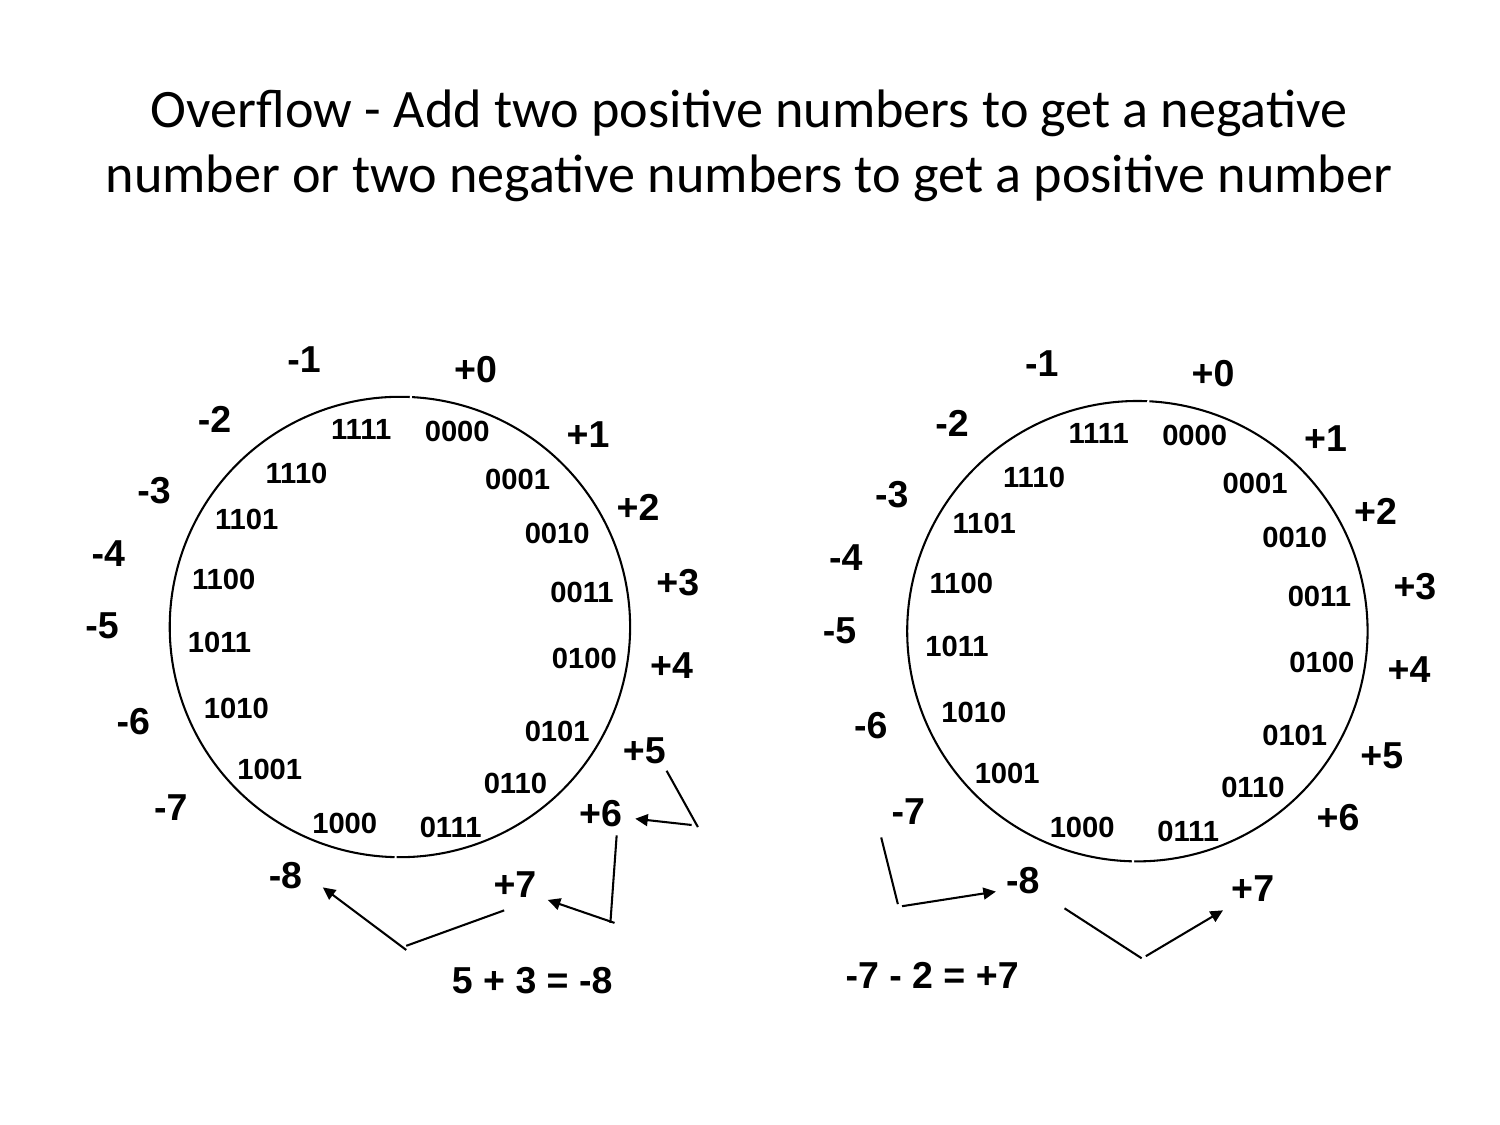

# Overflow - Add two positive numbers to get a negative number or two negative numbers to get a positive number
-1
-1

+0

+0

-2

-2
1111
0000
+1
1111
0000
+1
1110
1110
0001
0001
-3
-3
+2
+2
1101
1101
0010
0010
-4
-4
1100
+3
1100
+3
0011
0011
-5
-5
1011
1011
0100
+4
0100
+4
1010
1010
-6
-6
0101
0101
+5
+5
1001
1001
0110
0110

-7
-7
+6
+6
1000
0111
1000
0111

-8
-8
+7
+7

-7 - 2 = +7
5 + 3 = -8